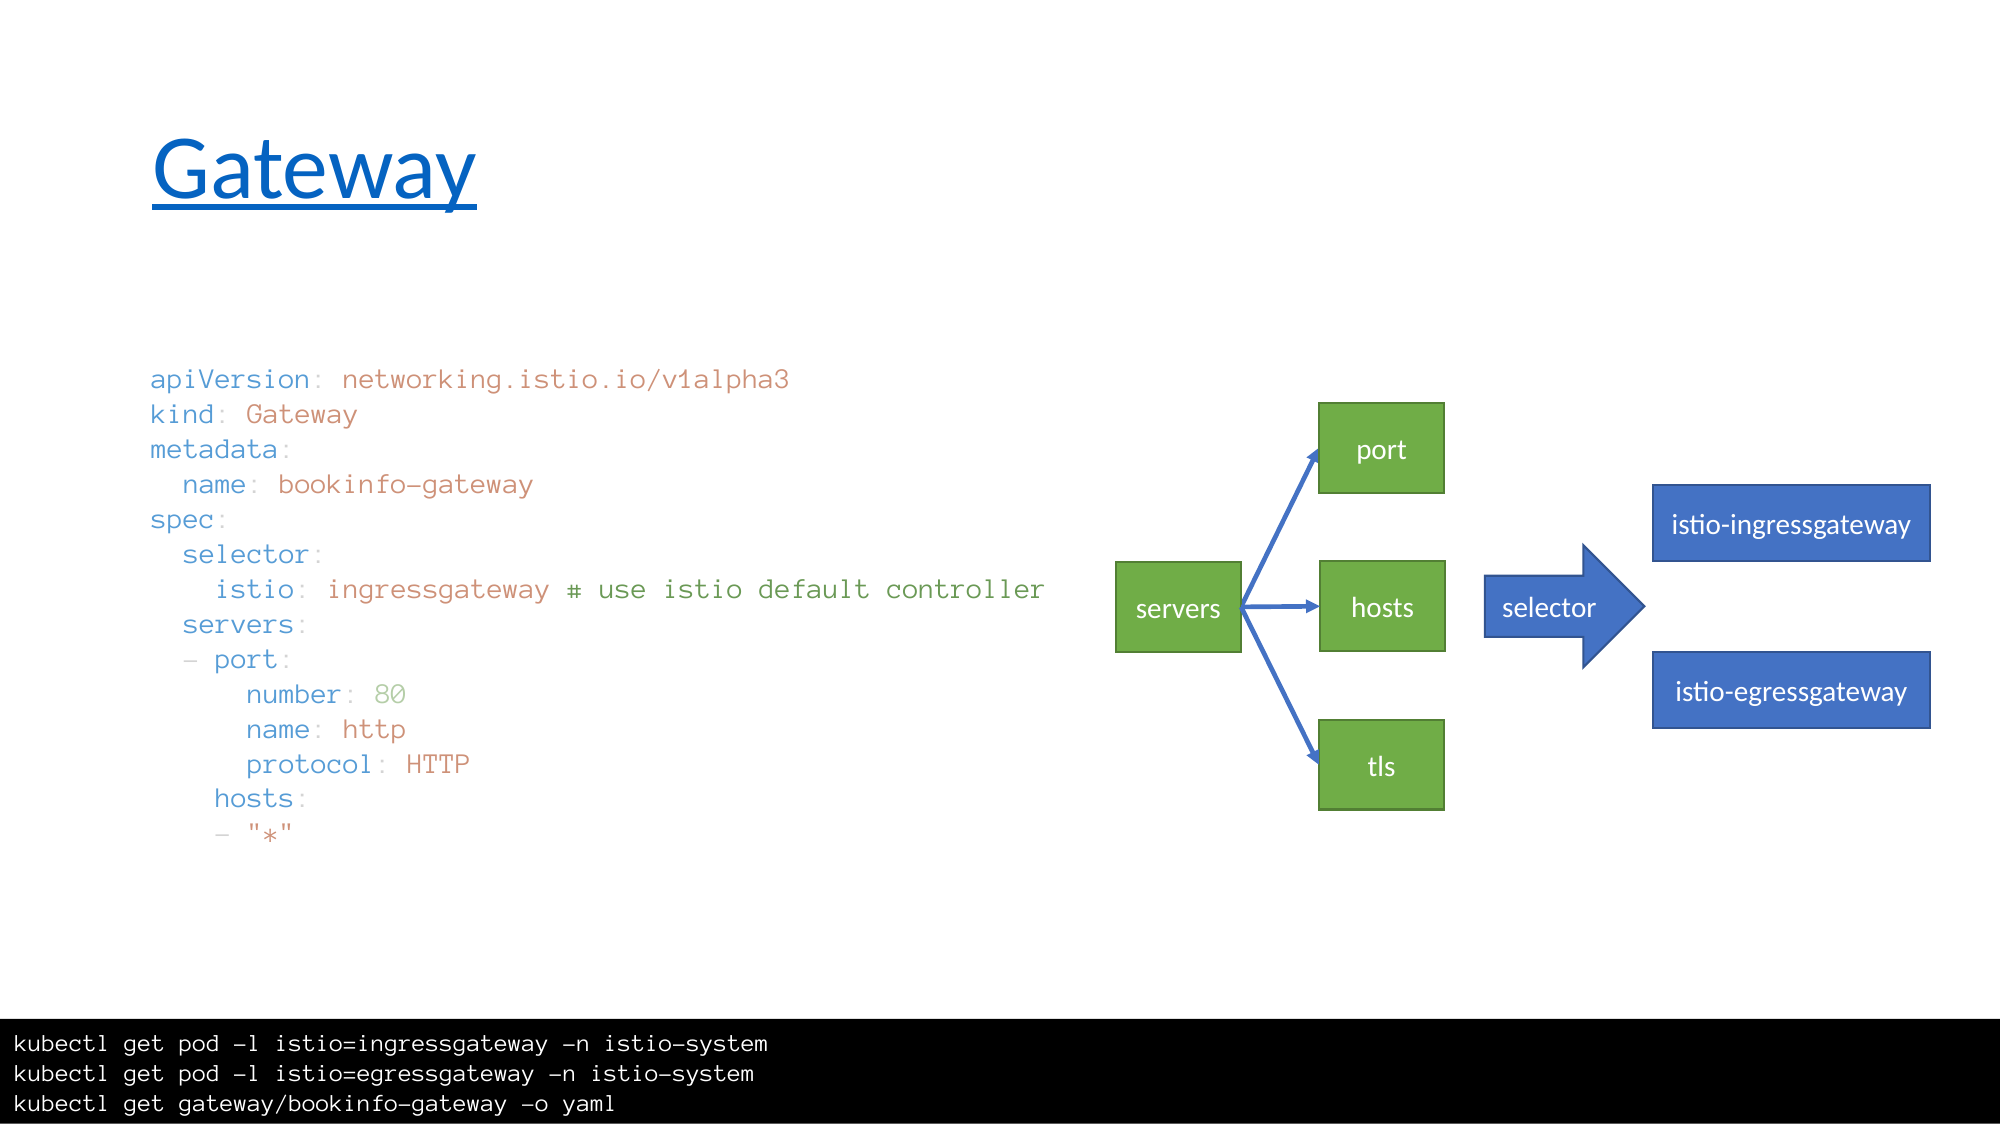

# Gateway
apiVersion: networking.istio.io/v1alpha3
kind: Gateway
metadata:
  name: bookinfo-gateway
spec:
  selector:
    istio: ingressgateway # use istio default controller
  servers:
  - port:
      number: 80
      name: http
      protocol: HTTP
    hosts:
    - "*"
port
istio-ingressgateway
selector
hosts
servers
istio-egressgateway
tls
kubectl get pod -l istio=ingressgateway -n istio-system
kubectl get pod -l istio=egressgateway -n istio-system
kubectl get gateway/bookinfo-gateway –o yaml